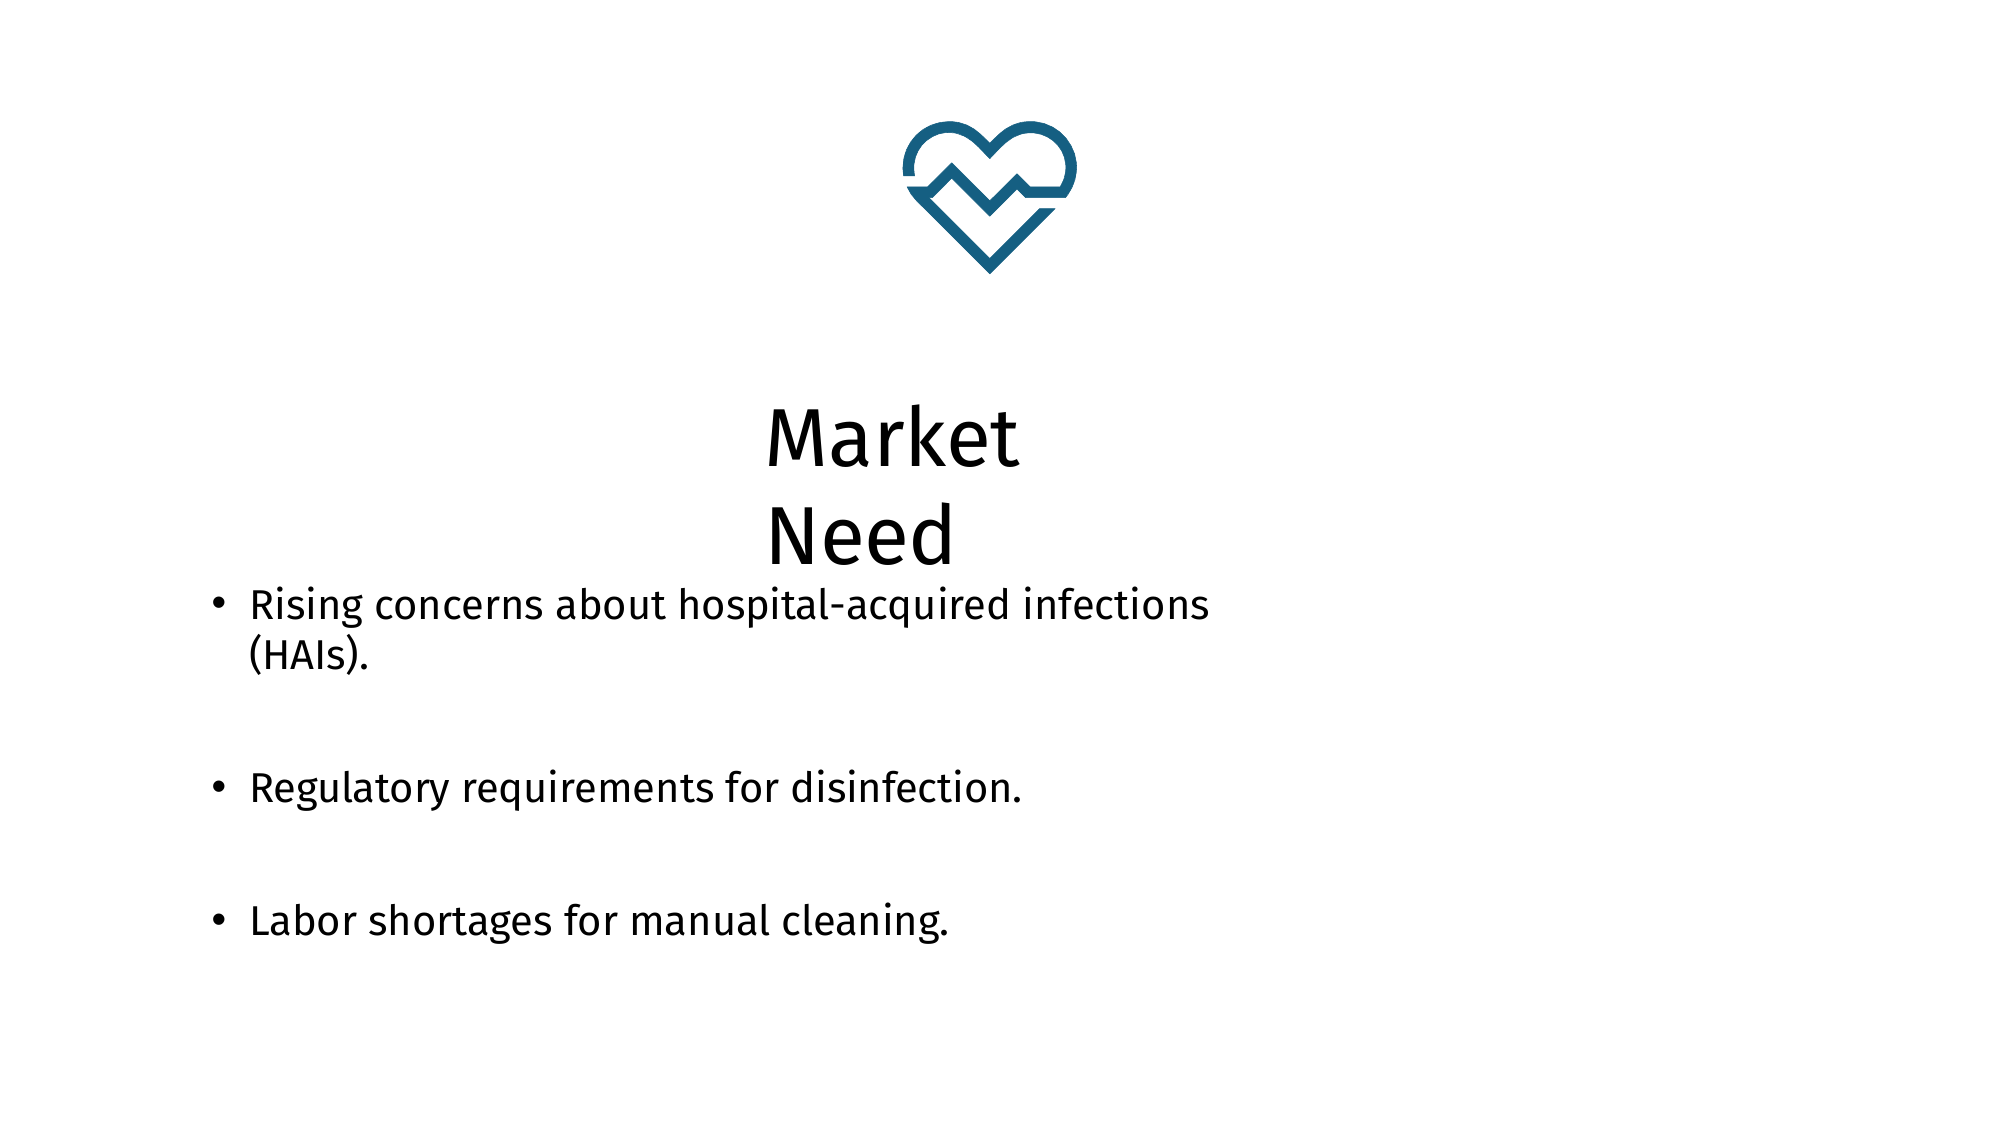

# Market Need
Rising concerns about hospital-acquired infections (HAIs).

Regulatory requirements for disinfection.

Labor shortages for manual cleaning.